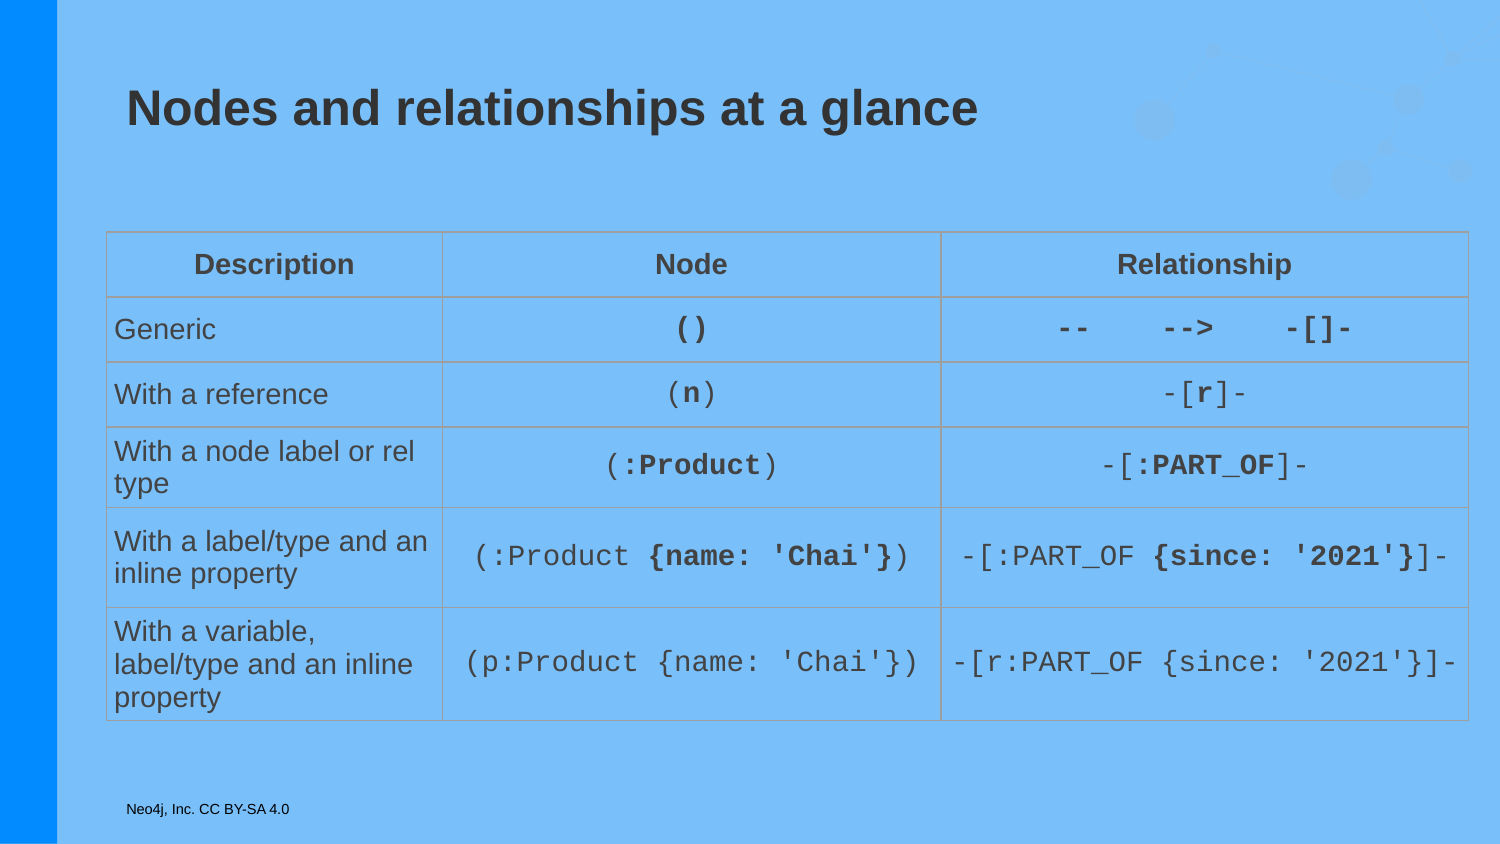

# Nodes and relationships at a glance
| Description | Node | Relationship |
| --- | --- | --- |
| Generic | () | -- --> -[]- |
| With a reference | (n) | -[r]- |
| With a node label or rel type | (:Product) | -[:PART\_OF]- |
| With a label/type and an inline property | (:Product {name: 'Chai'}) | -[:PART\_OF {since: '2021'}]- |
| With a variable, label/type and an inline property | (p:Product {name: 'Chai'}) | -[r:PART\_OF {since: '2021'}]- |